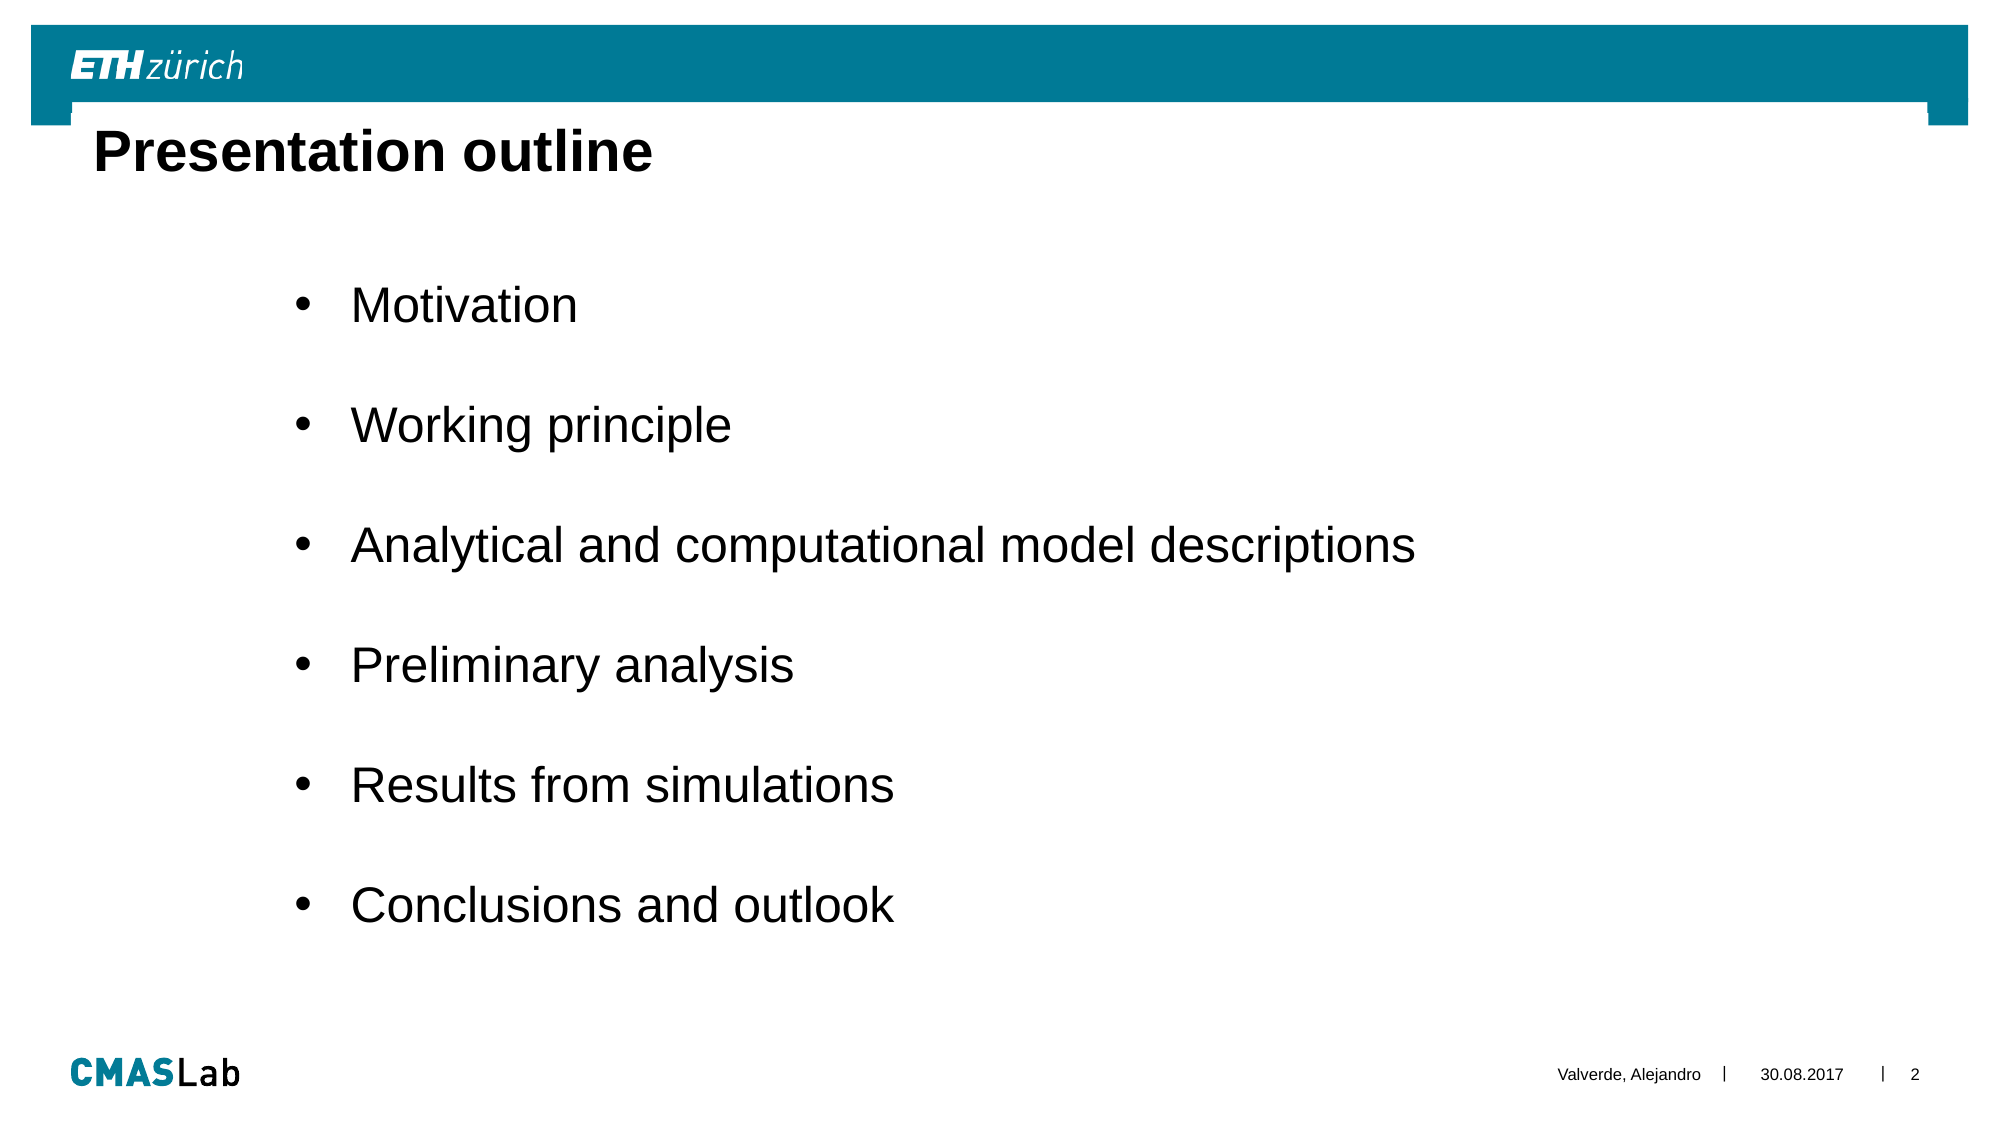

# Presentation outline
Motivation

Working principle

Analytical and computational model descriptions

Preliminary analysis

Results from simulations

Conclusions and outlook
Valverde, Alejandro
30.08.2017
2